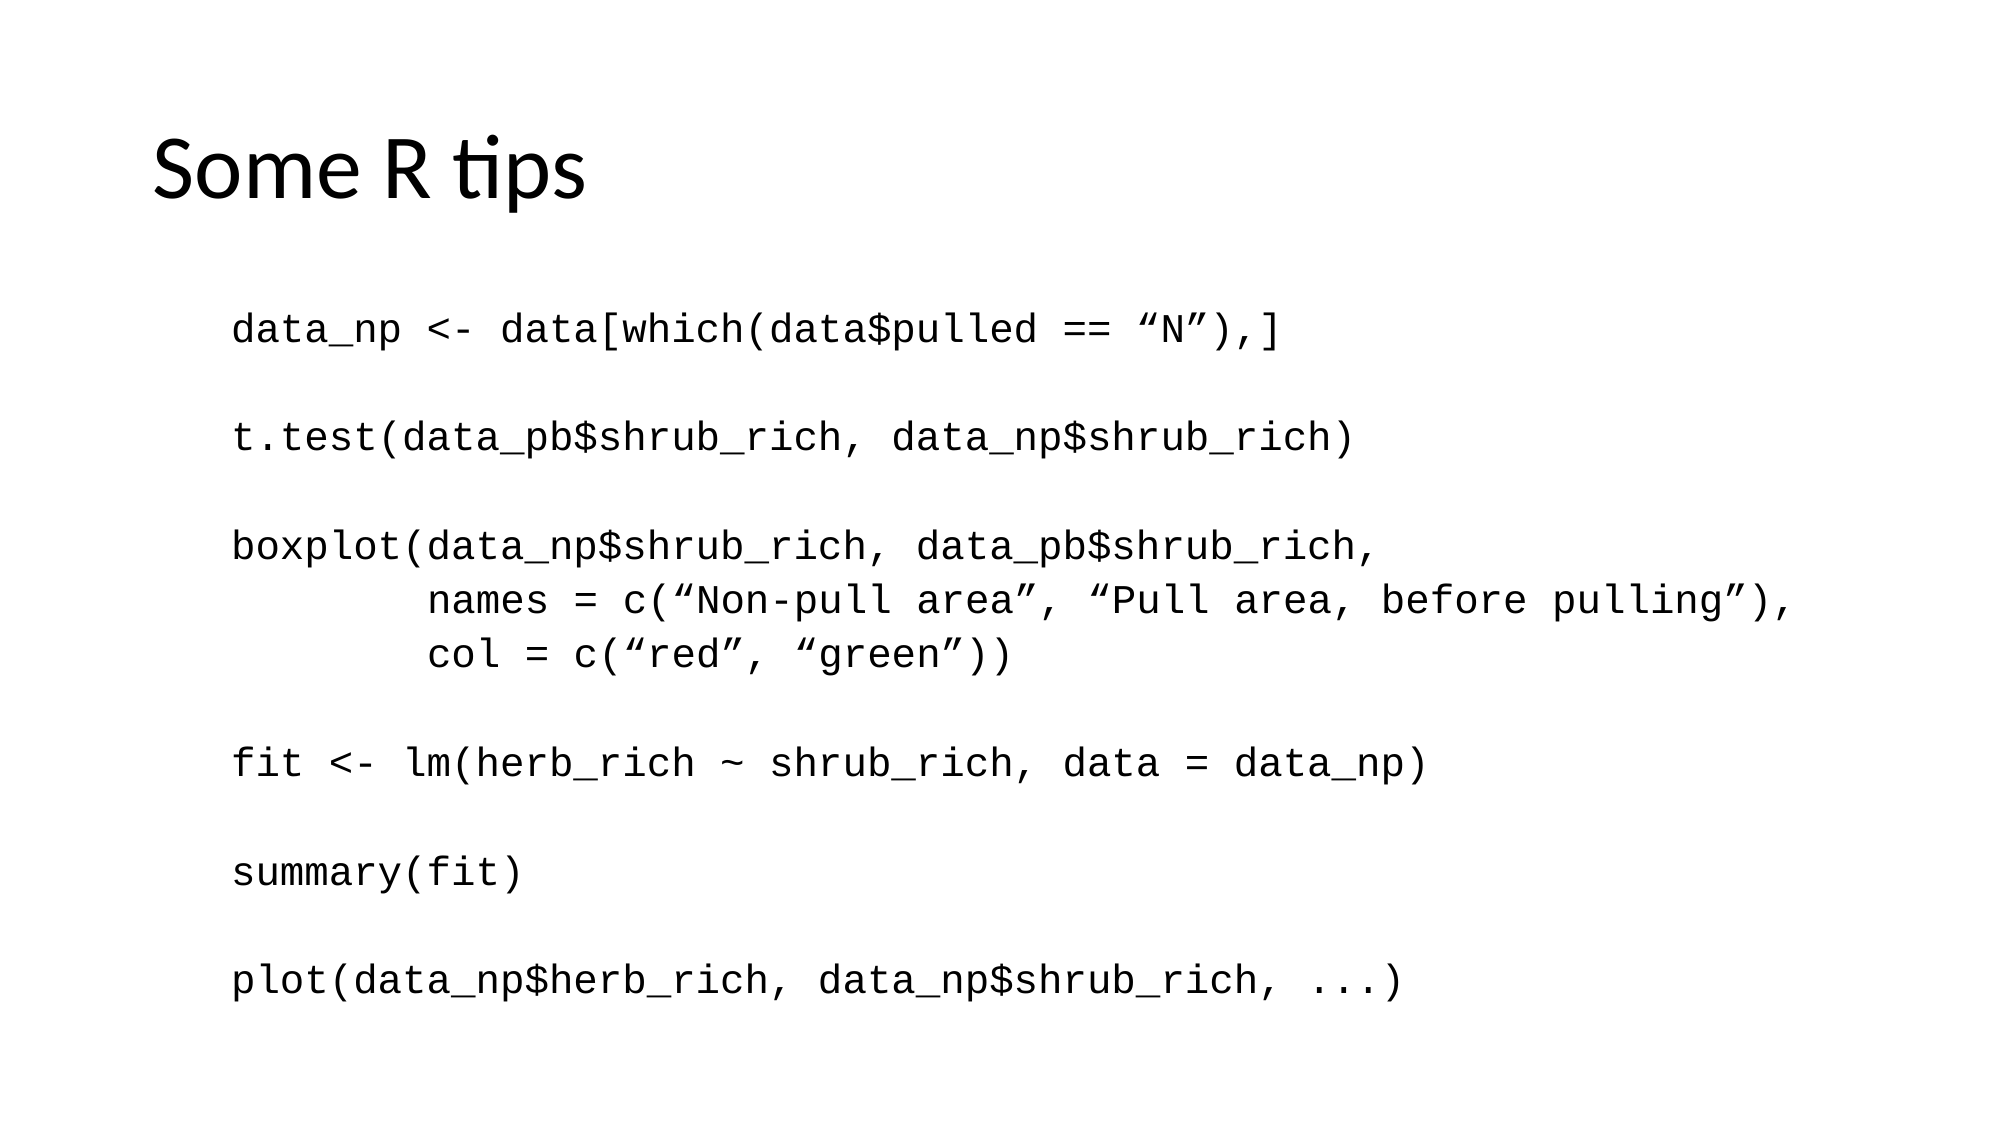

# Some R tips
data_np <- data[which(data$pulled == “N”),]

t.test(data_pb$shrub_rich, data_np$shrub_rich)

boxplot(data_np$shrub_rich, data_pb$shrub_rich,
        names = c(“Non-pull area”, “Pull area, before pulling”),
        col = c(“red”, “green”))

fit <- lm(herb_rich ~ shrub_rich, data = data_np)

summary(fit)

plot(data_np$herb_rich, data_np$shrub_rich, ...)